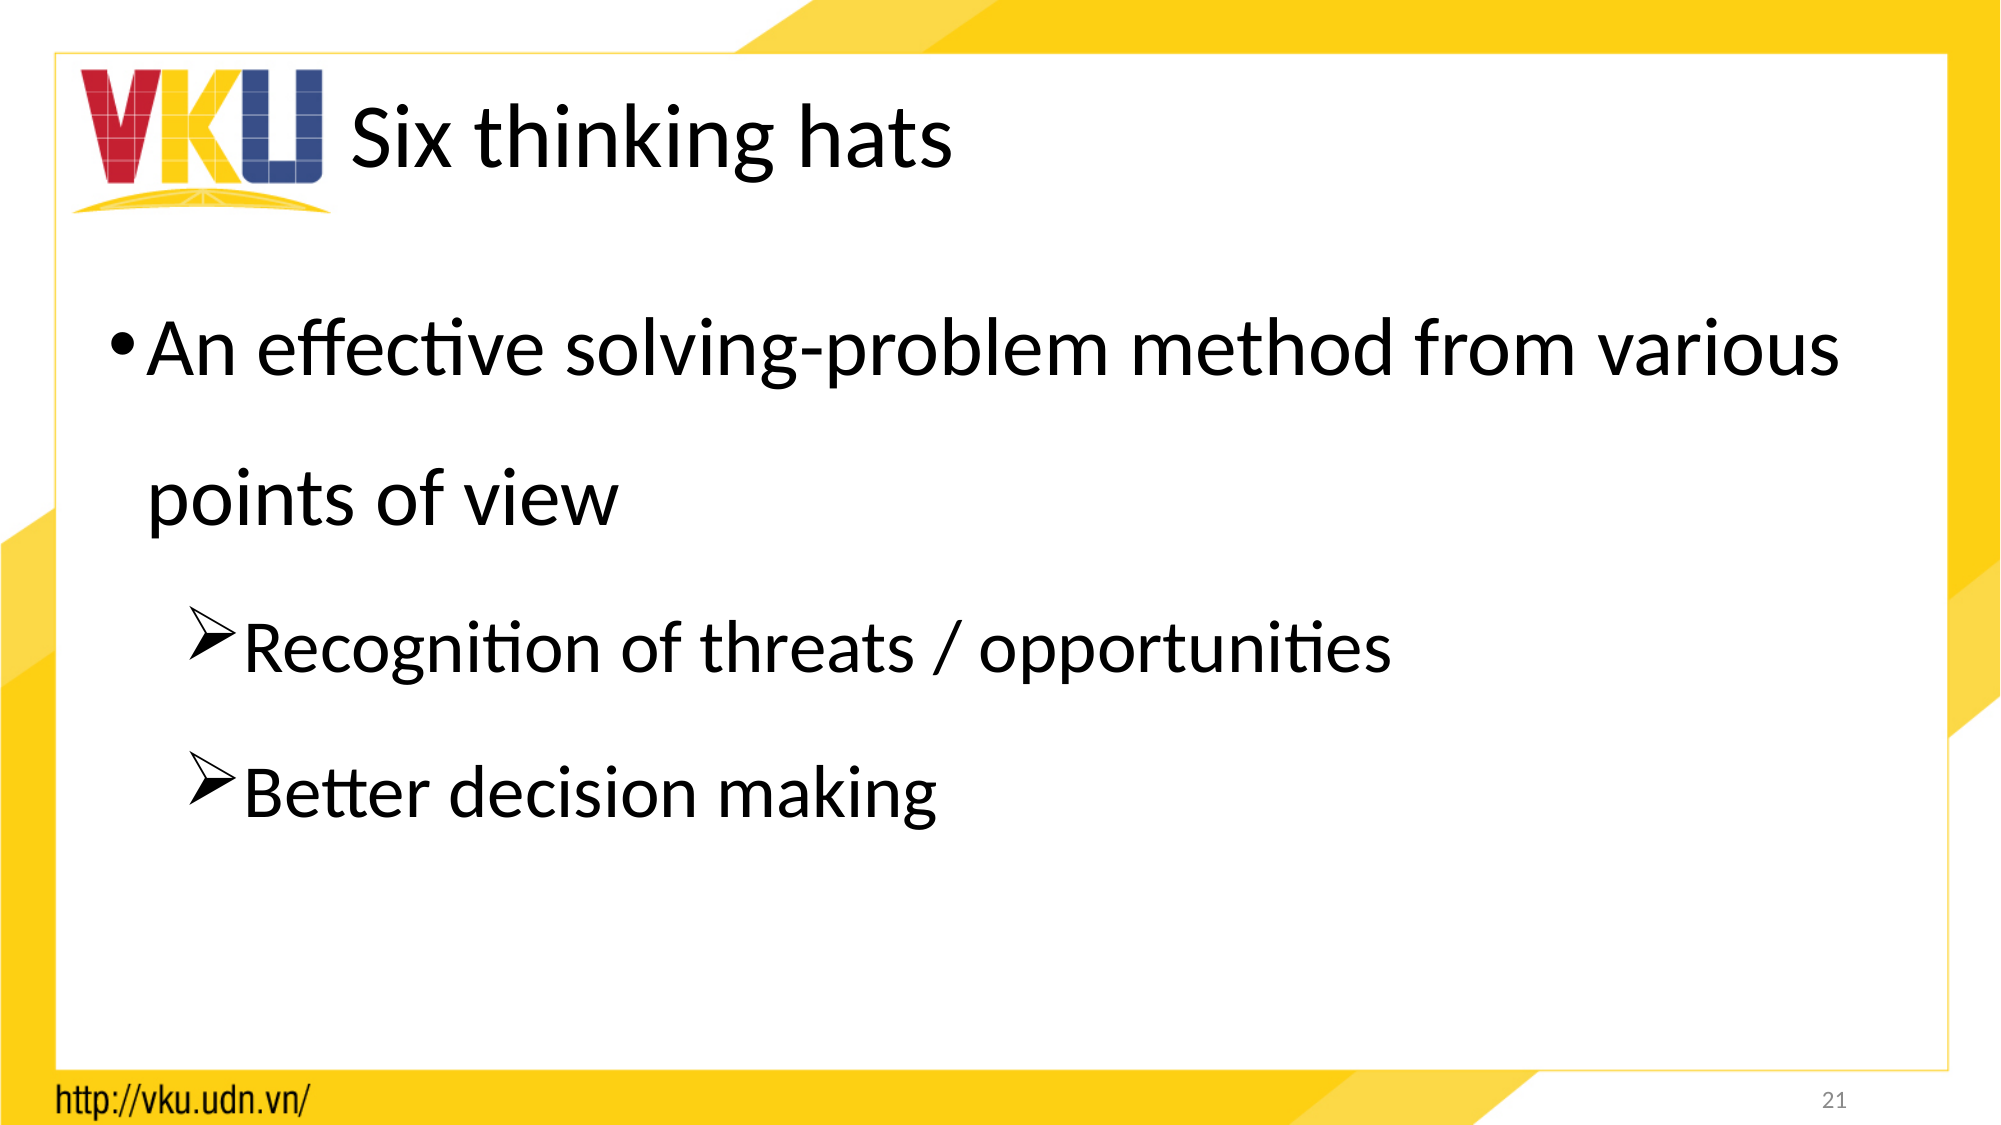

# Six thinking hats
An effective solving-problem method from various points of view
Recognition of threats / opportunities
Better decision making

21